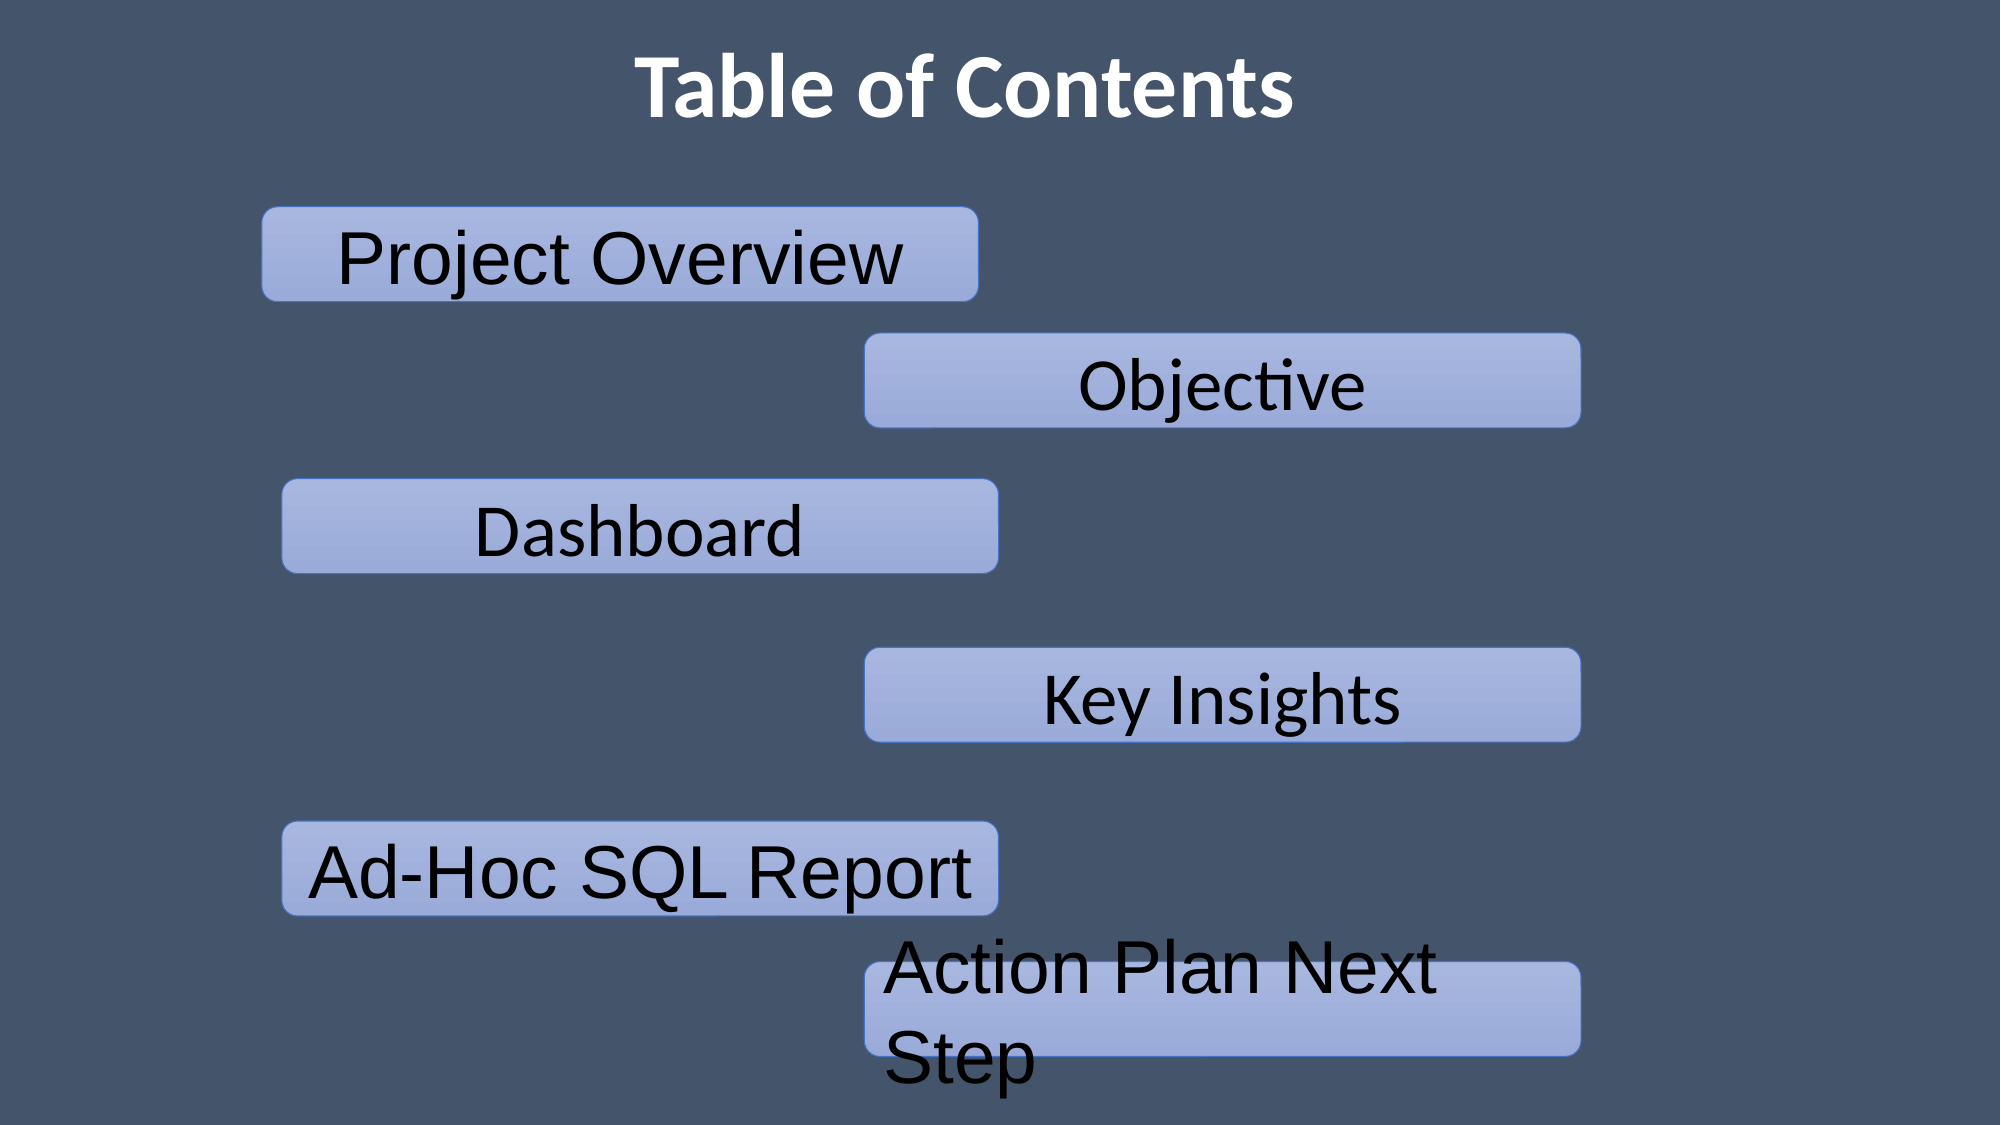

Table of Contents
Project Overview
Objective
Dashboard
Key Insights
Ad-Hoc SQL Report
Action Plan Next Step